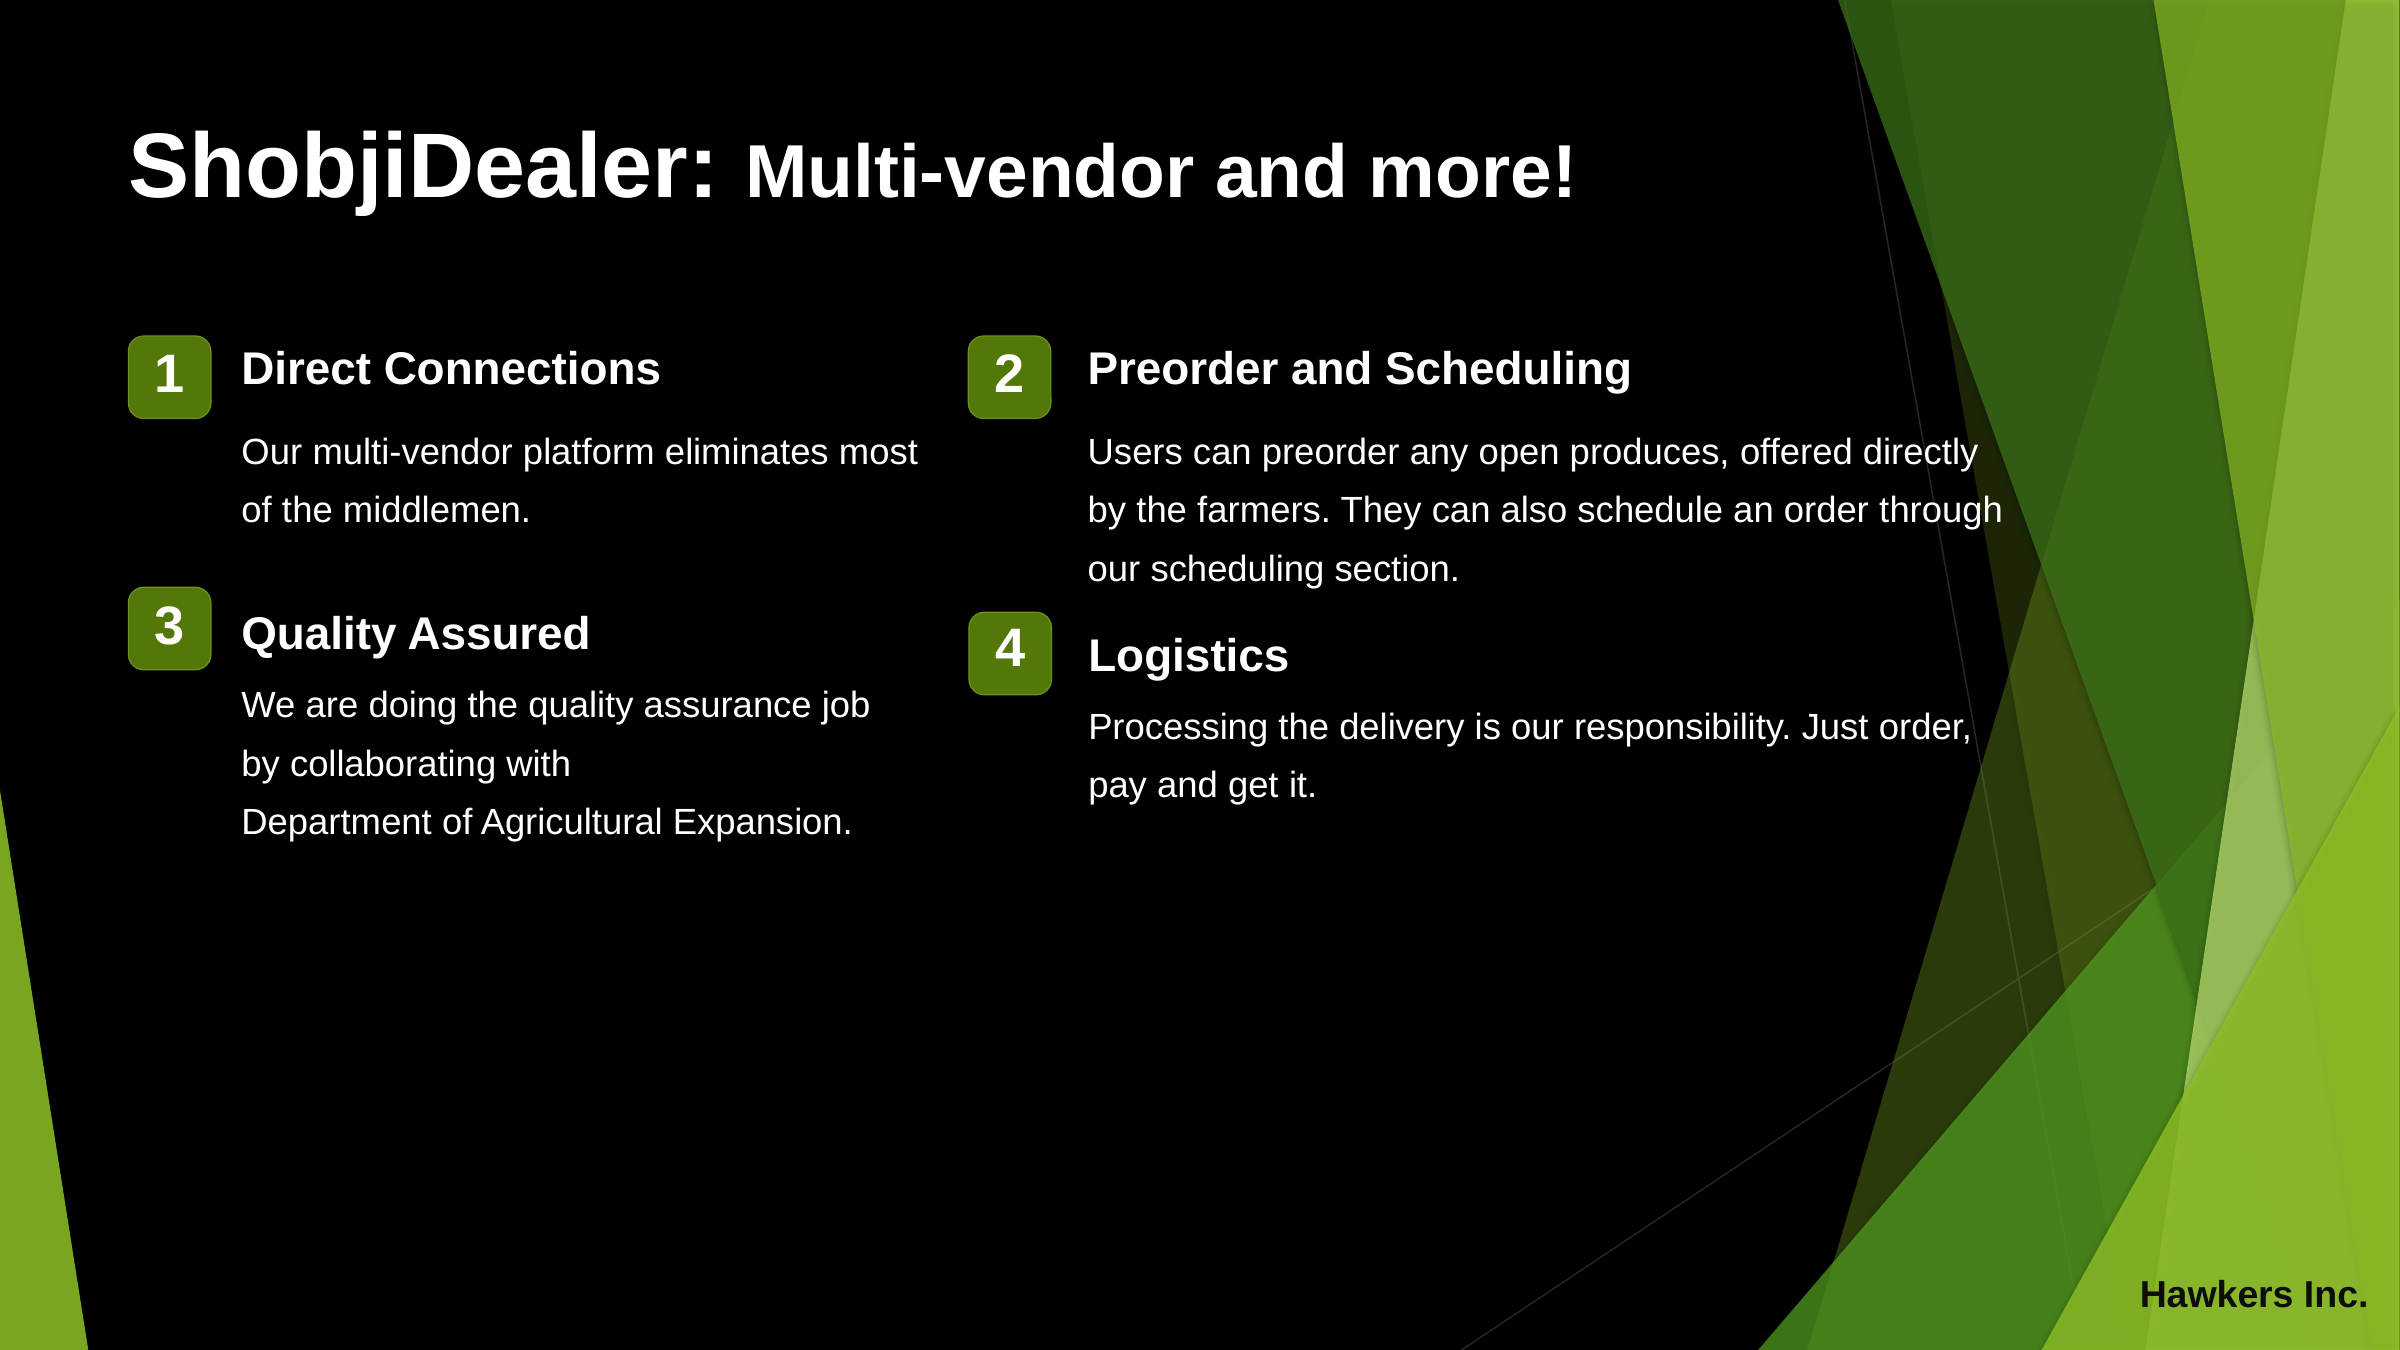

ShobjiDealer: Multi-vendor and more!

Direct Connections

Preorder and Scheduling
1
2
Our multi-vendor platform eliminates most of the middlemen.
Users can preorder any open produces, offered directly by the farmers. They can also schedule an order through our scheduling section.

3
Quality Assured

4
Logistics
We are doing the quality assurance job
by collaborating with
Department of Agricultural Expansion.
Processing the delivery is our responsibility. Just order, pay and get it.
Hawkers Inc.